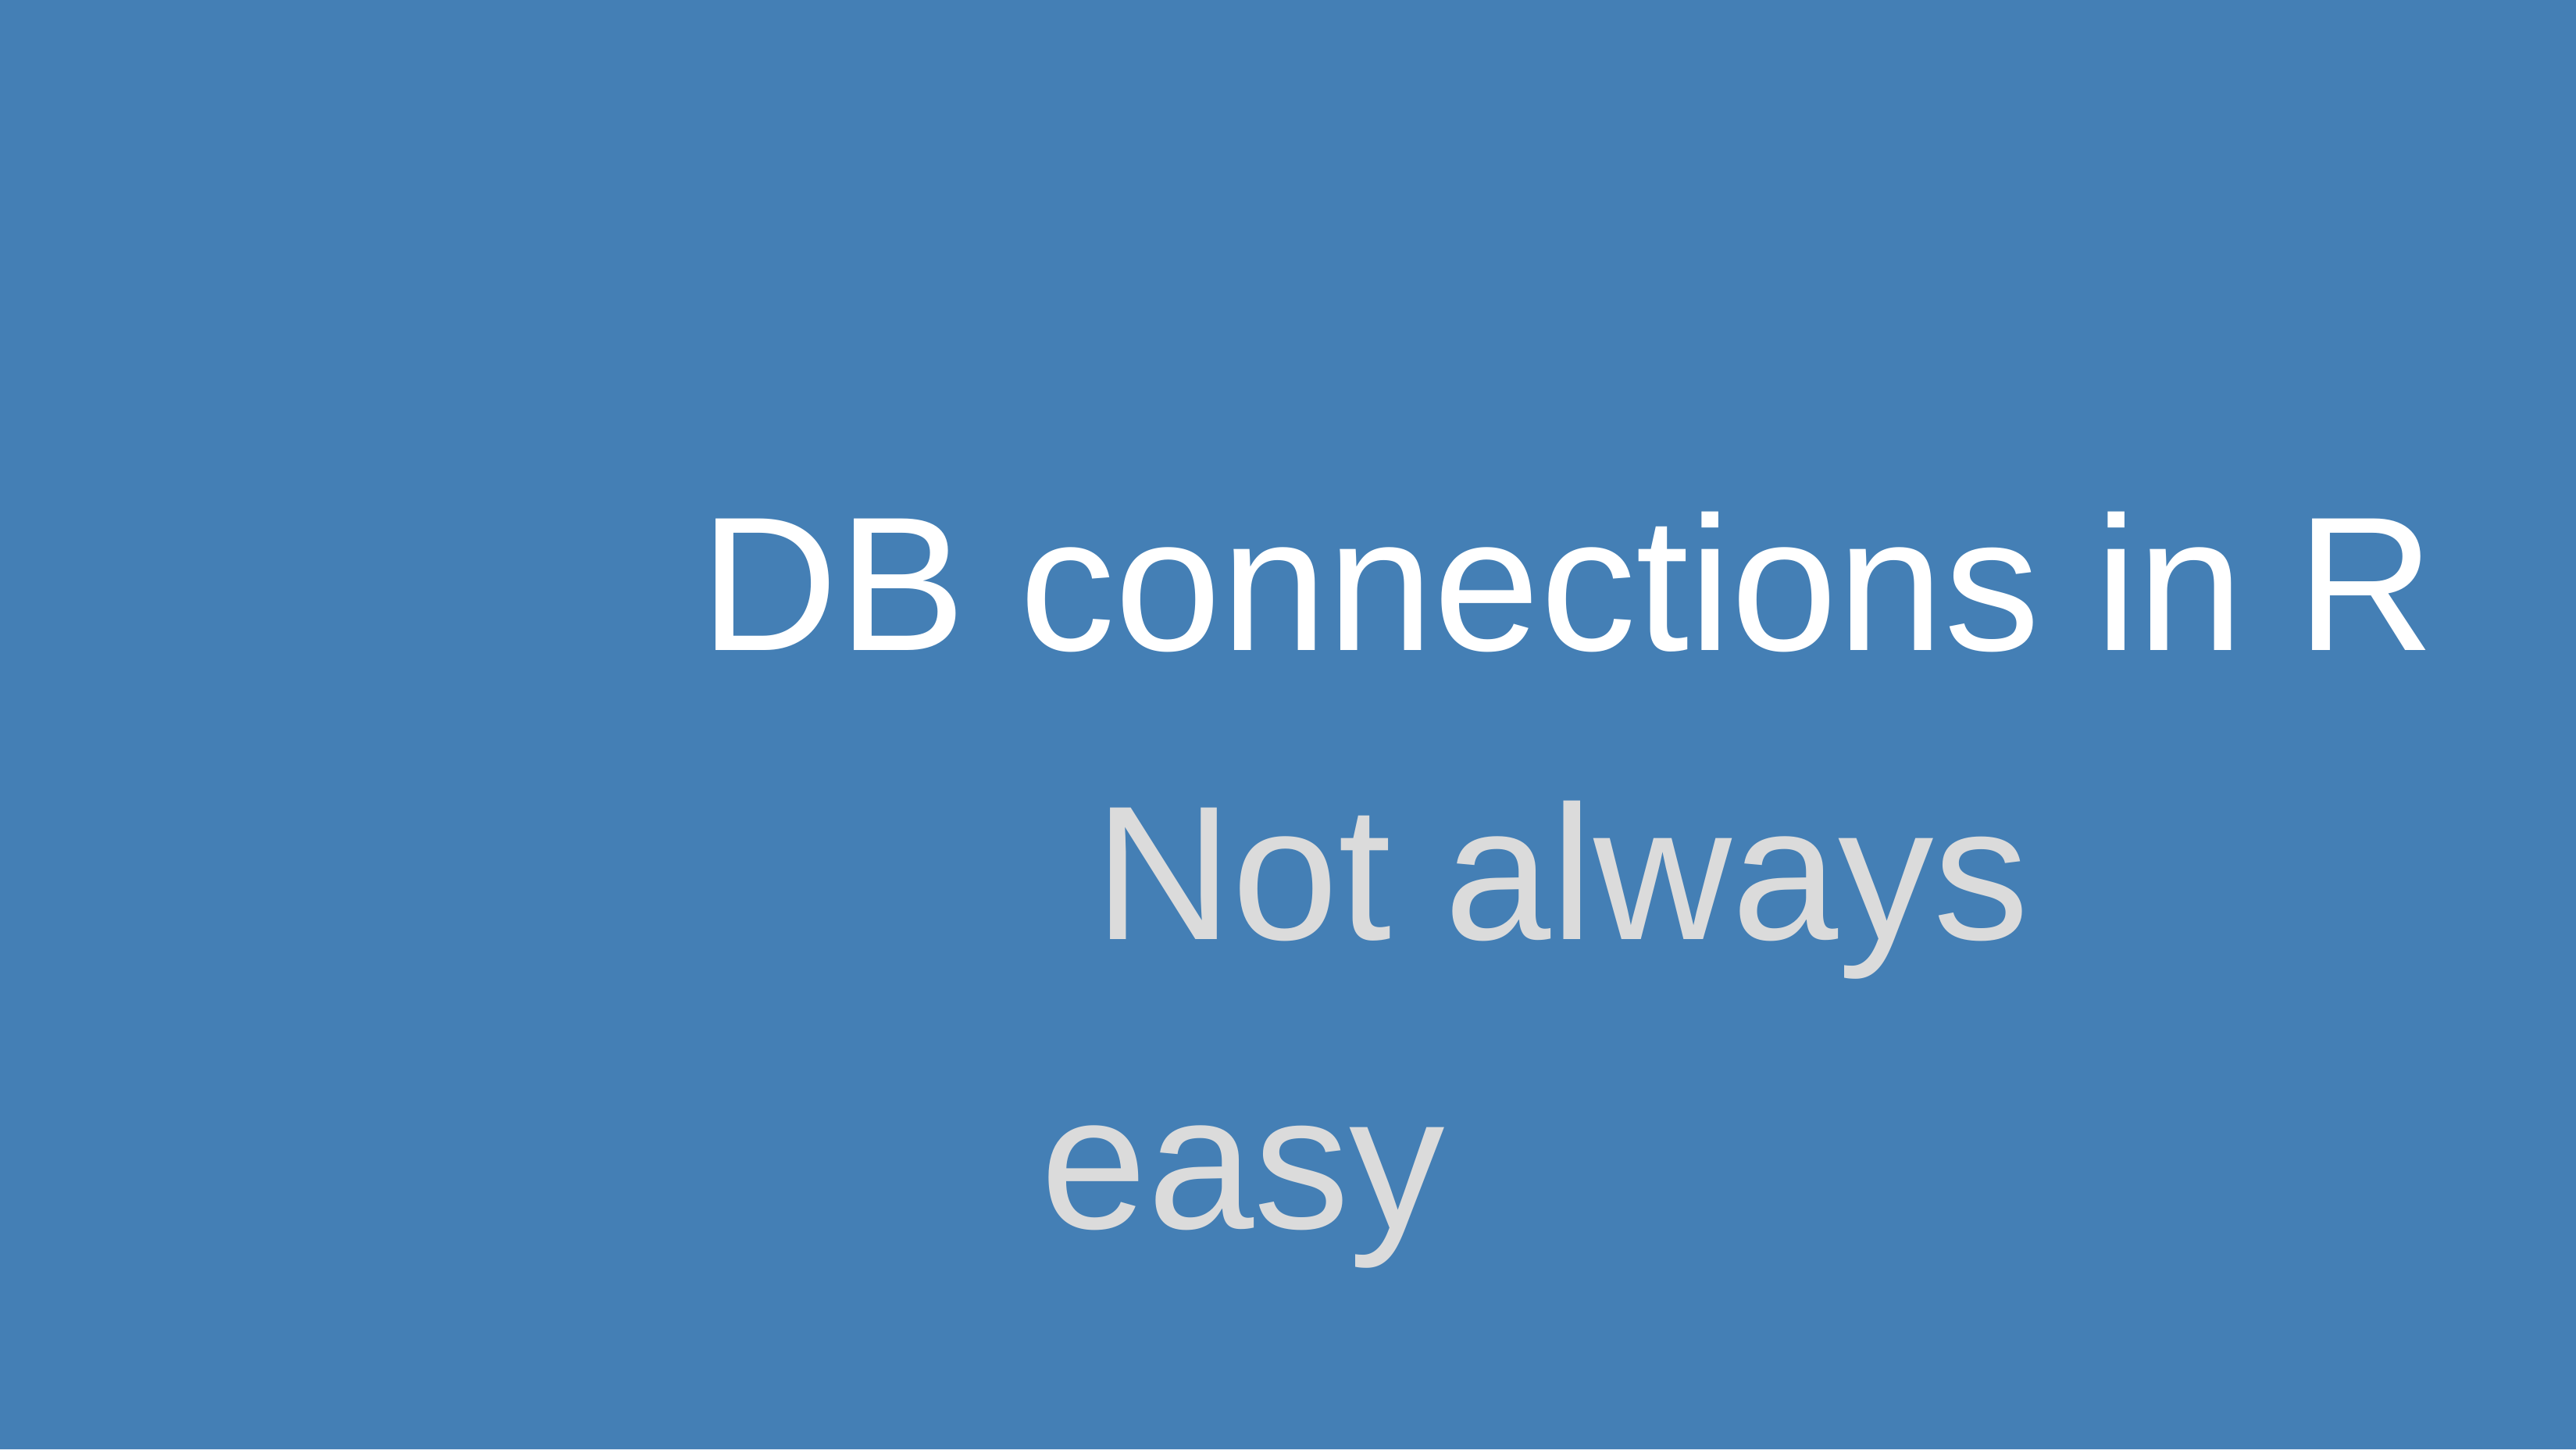

# DB connections in R  Not always easy